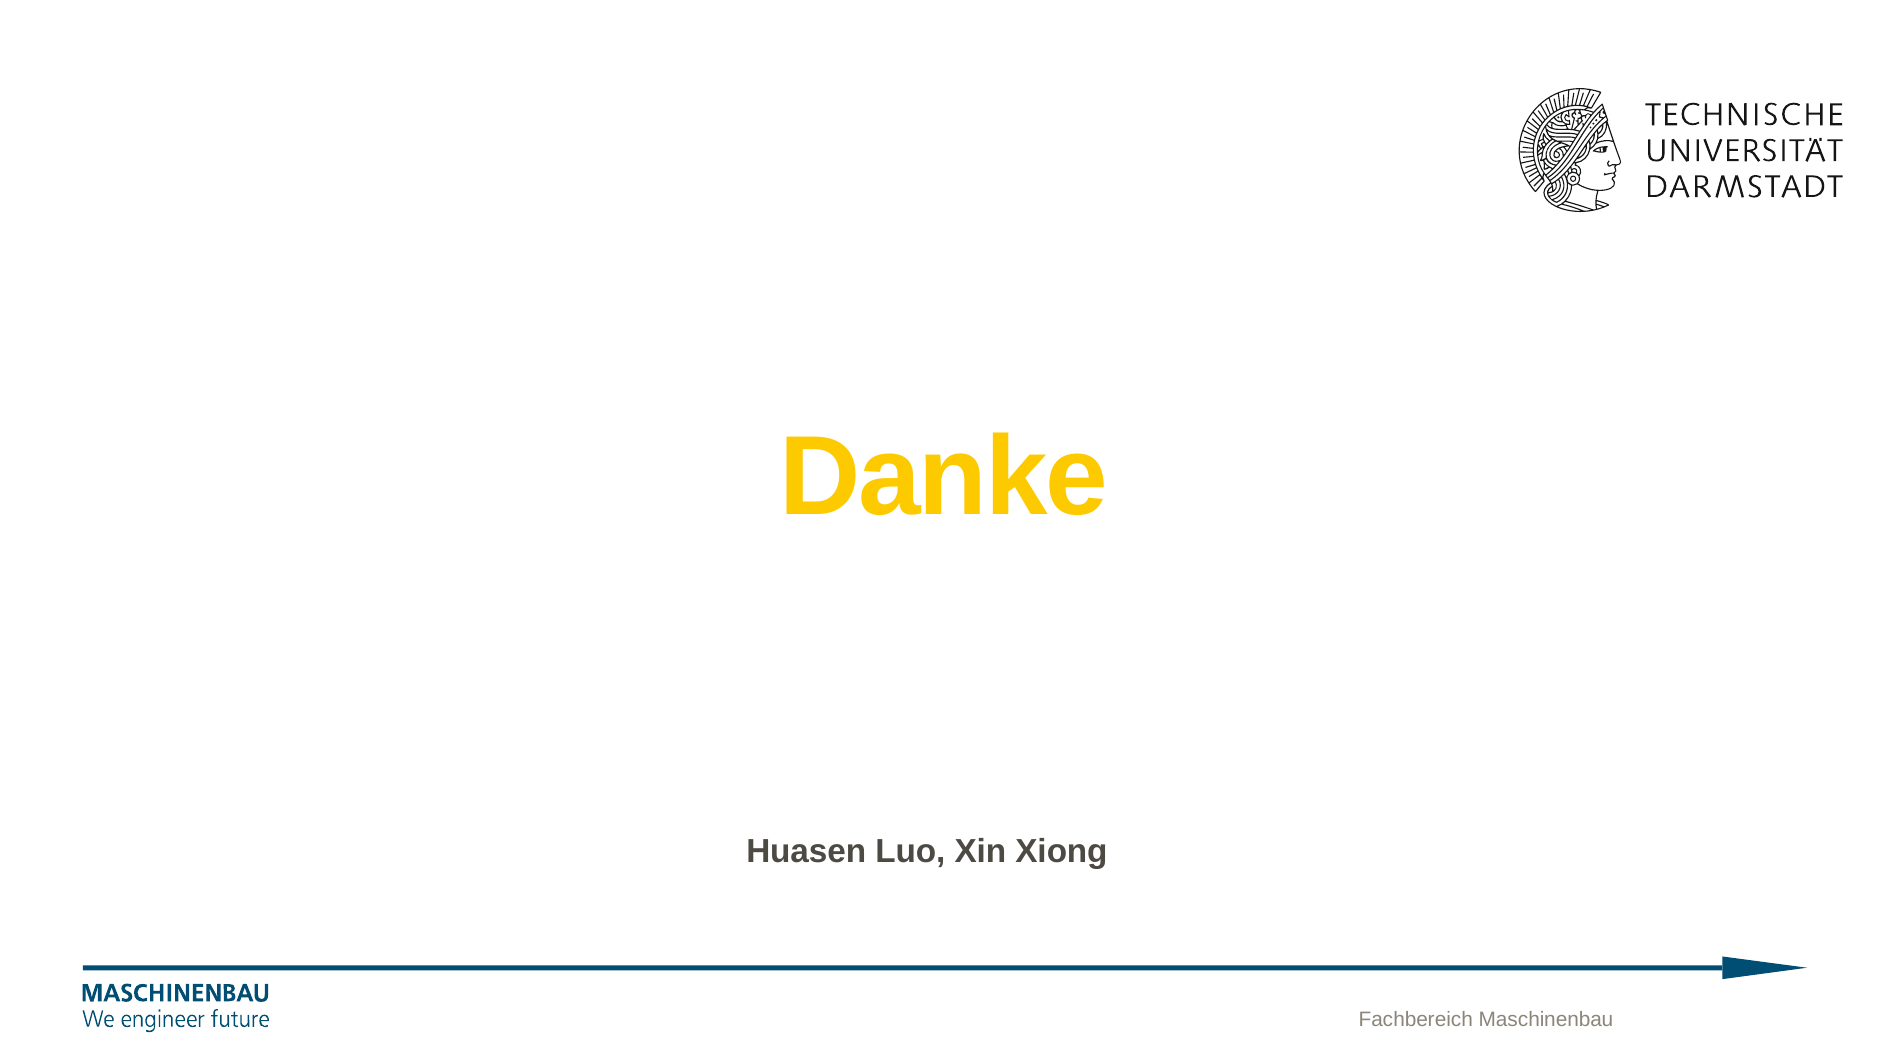

# Danke
Huasen Luo, Xin Xiong

Fachbereich Maschinenbau

43